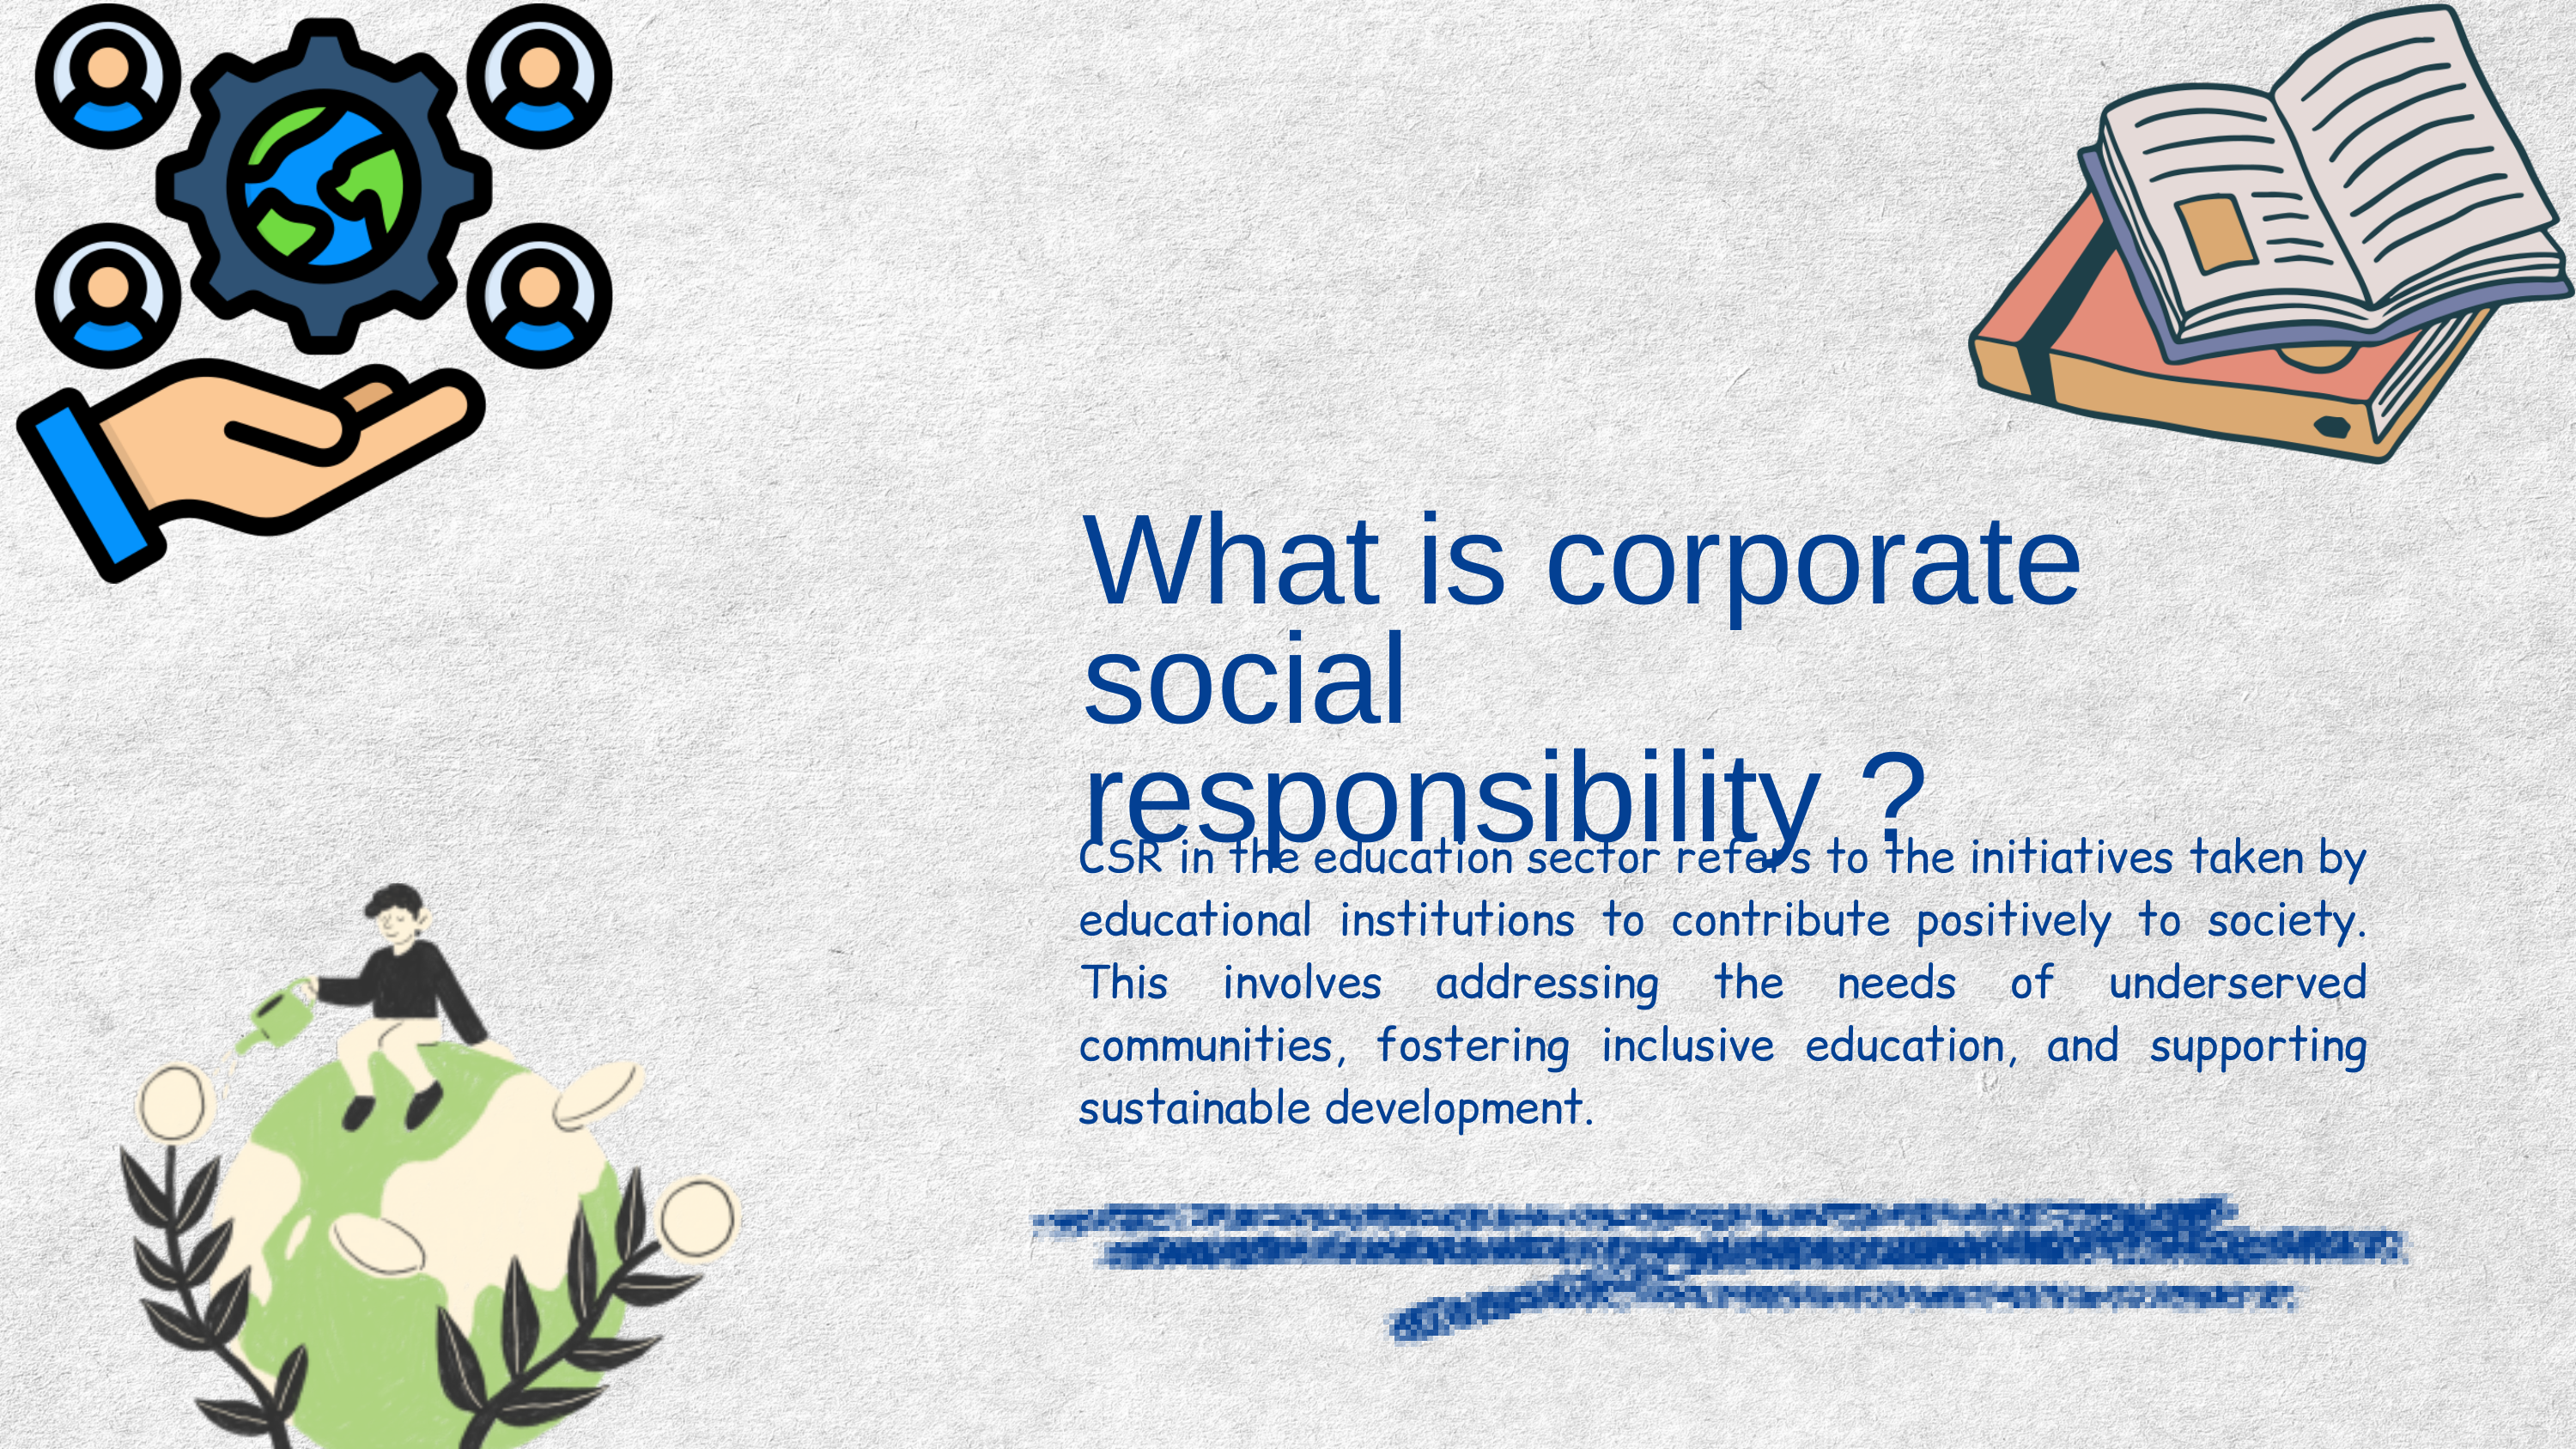

What is corporate social responsibility ?
CSR in the education sector refers to the initiatives taken by educational institutions to contribute positively to society. This involves addressing the needs of underserved communities, fostering inclusive education, and supporting sustainable development.